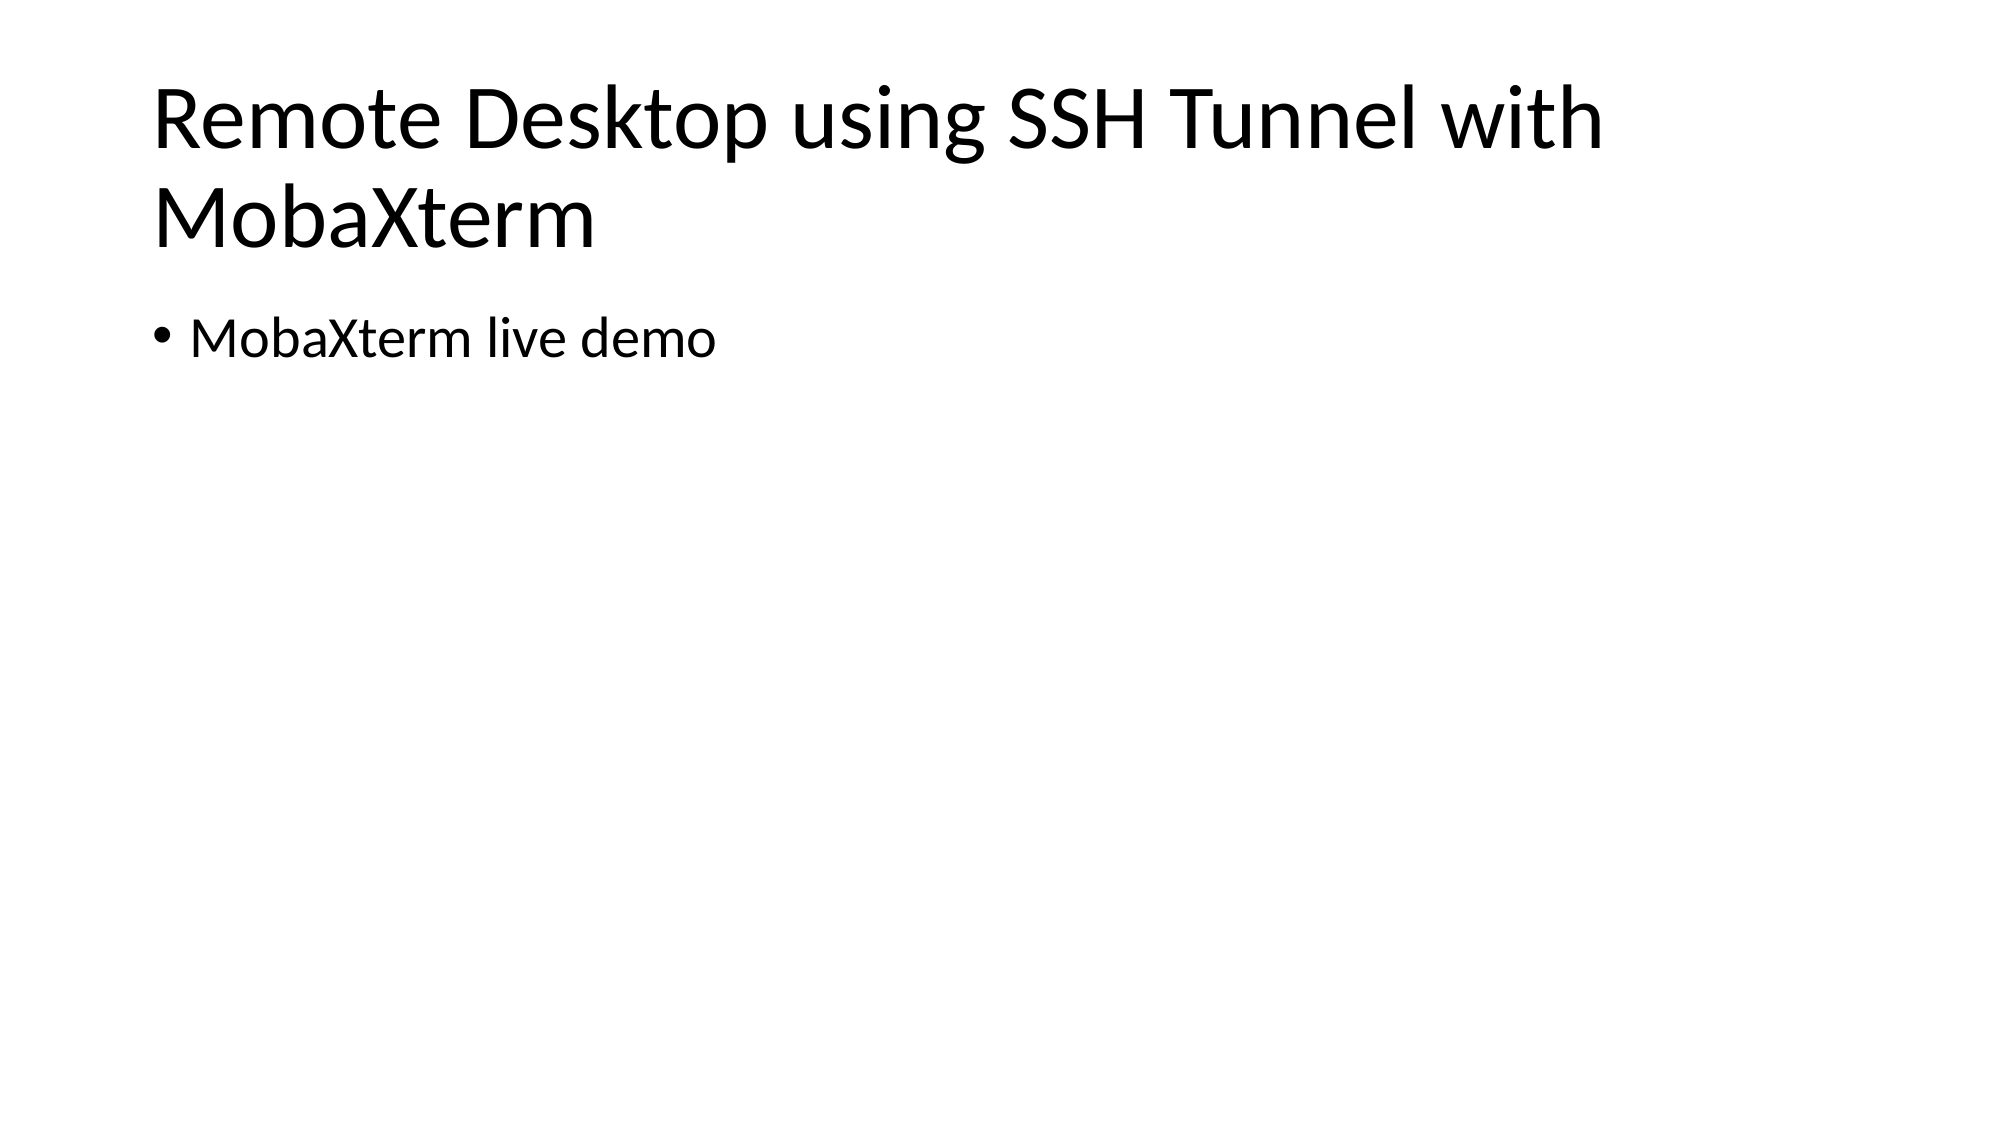

# Remote Desktop using SSH Tunnel with MobaXterm
MobaXterm live demo